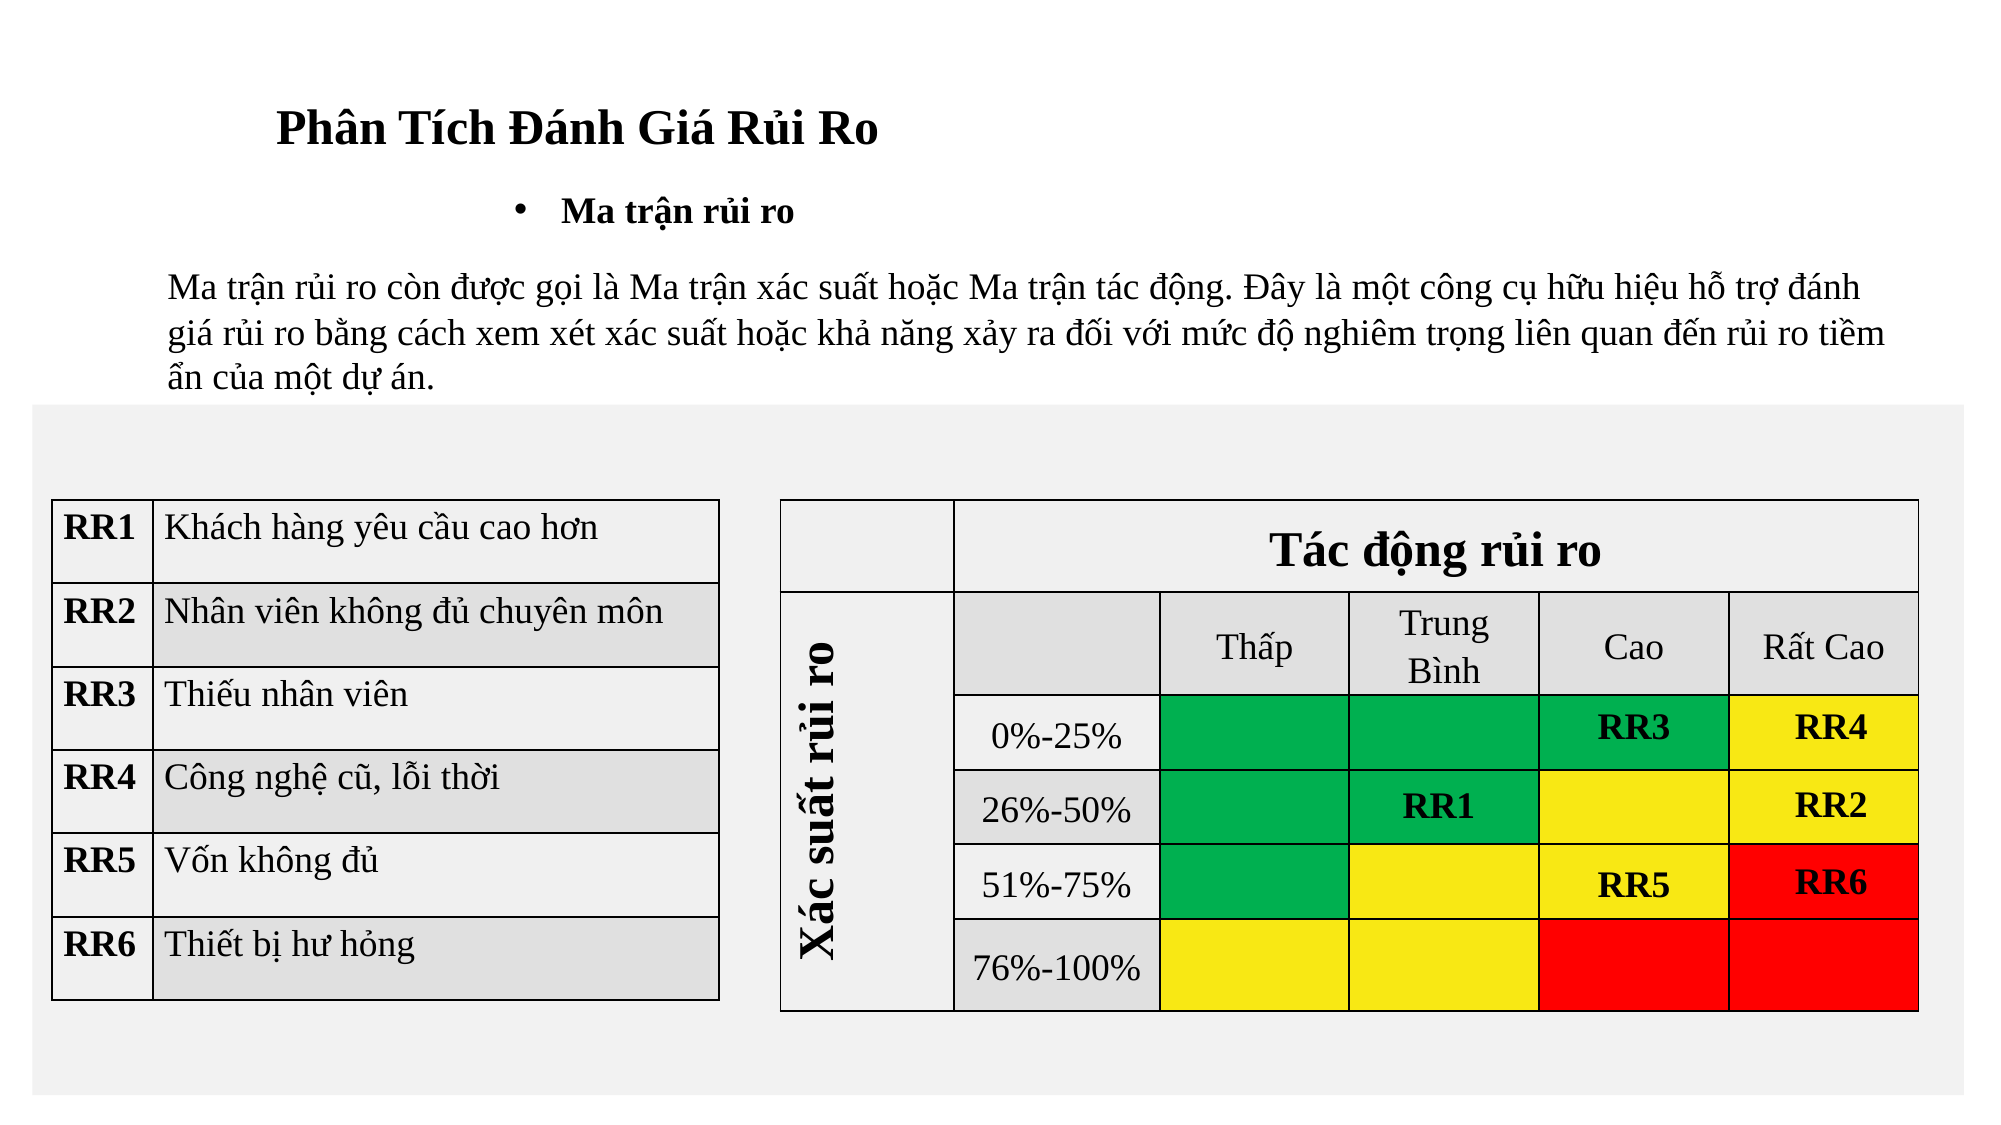

Phân Tích Đánh Giá Rủi Ro
Ma trận rủi ro
Ma trận rủi ro còn được gọi là Ma trận xác suất hoặc Ma trận tác động. Đây là một công cụ hữu hiệu hỗ trợ đánh giá rủi ro bằng cách xem xét xác suất hoặc khả năng xảy ra đối với mức độ nghiêm trọng liên quan đến rủi ro tiềm ẩn của một dự án.

| RR1 | Khách hàng yêu cầu cao hơn |
| --- | --- |
| RR2 | Nhân viên không đủ chuyên môn |
| RR3 | Thiếu nhân viên |
| RR4 | Công nghệ cũ, lỗi thời |
| RR5 | Vốn không đủ |
| RR6 | Thiết bị hư hỏng |
|  | Tác động rủi ro |  |  |  |  |
| --- | --- | --- | --- | --- | --- |
| Xác suất rủi ro |  | Thấp | Trung Bình | Cao | Rất Cao |
|  | 0%-25% |  |  |  |  |
|  | 26%-50% |  |  |  |  |
|  | 51%-75% |  |  |  |  |
|  | 76%-100% |  |  |  |  |
RR3
RR4
RR2
RR1
RR6
RR5